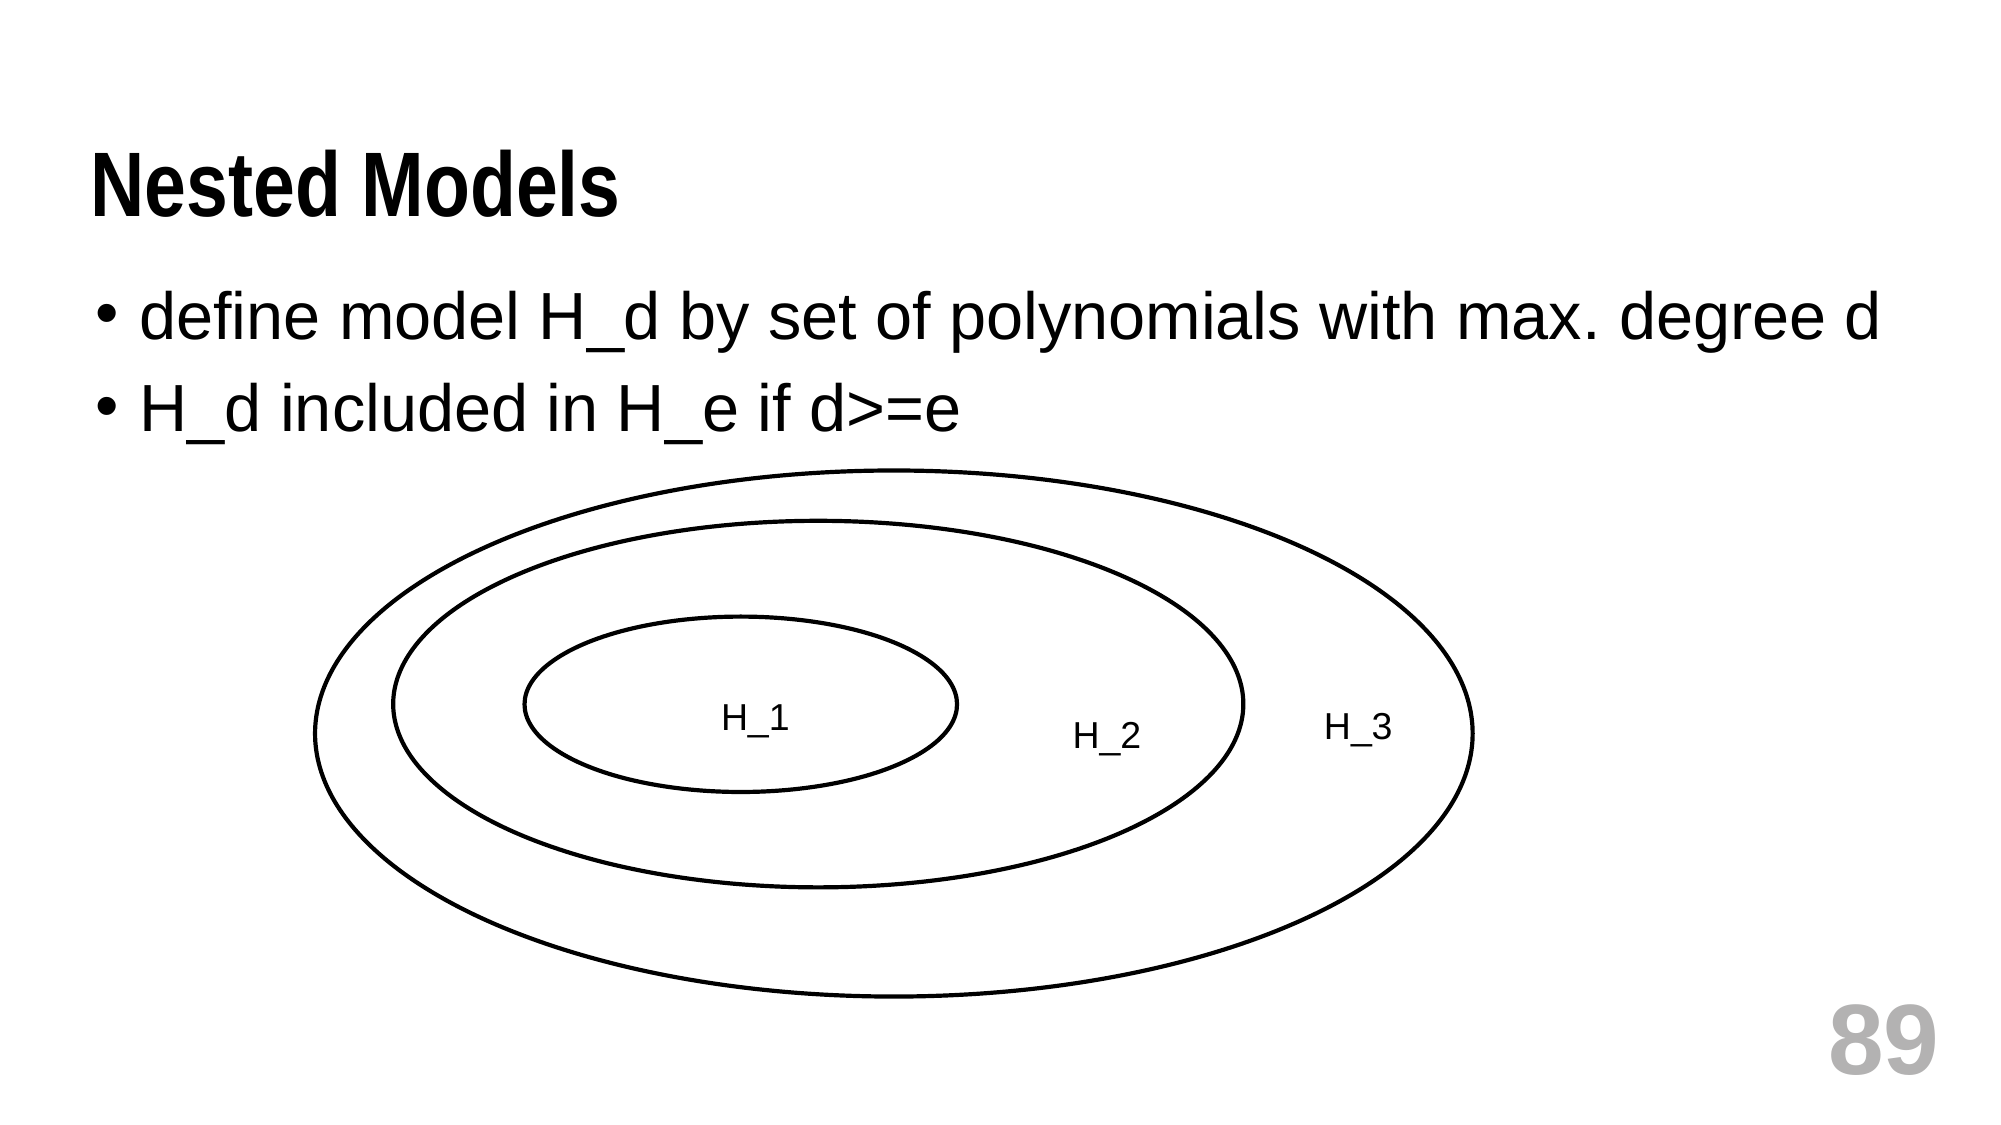

# Nested Models
define model H_d by set of polynomials with max. degree d
H_d included in H_e if d>=e

H_1
H_3
H_2
89